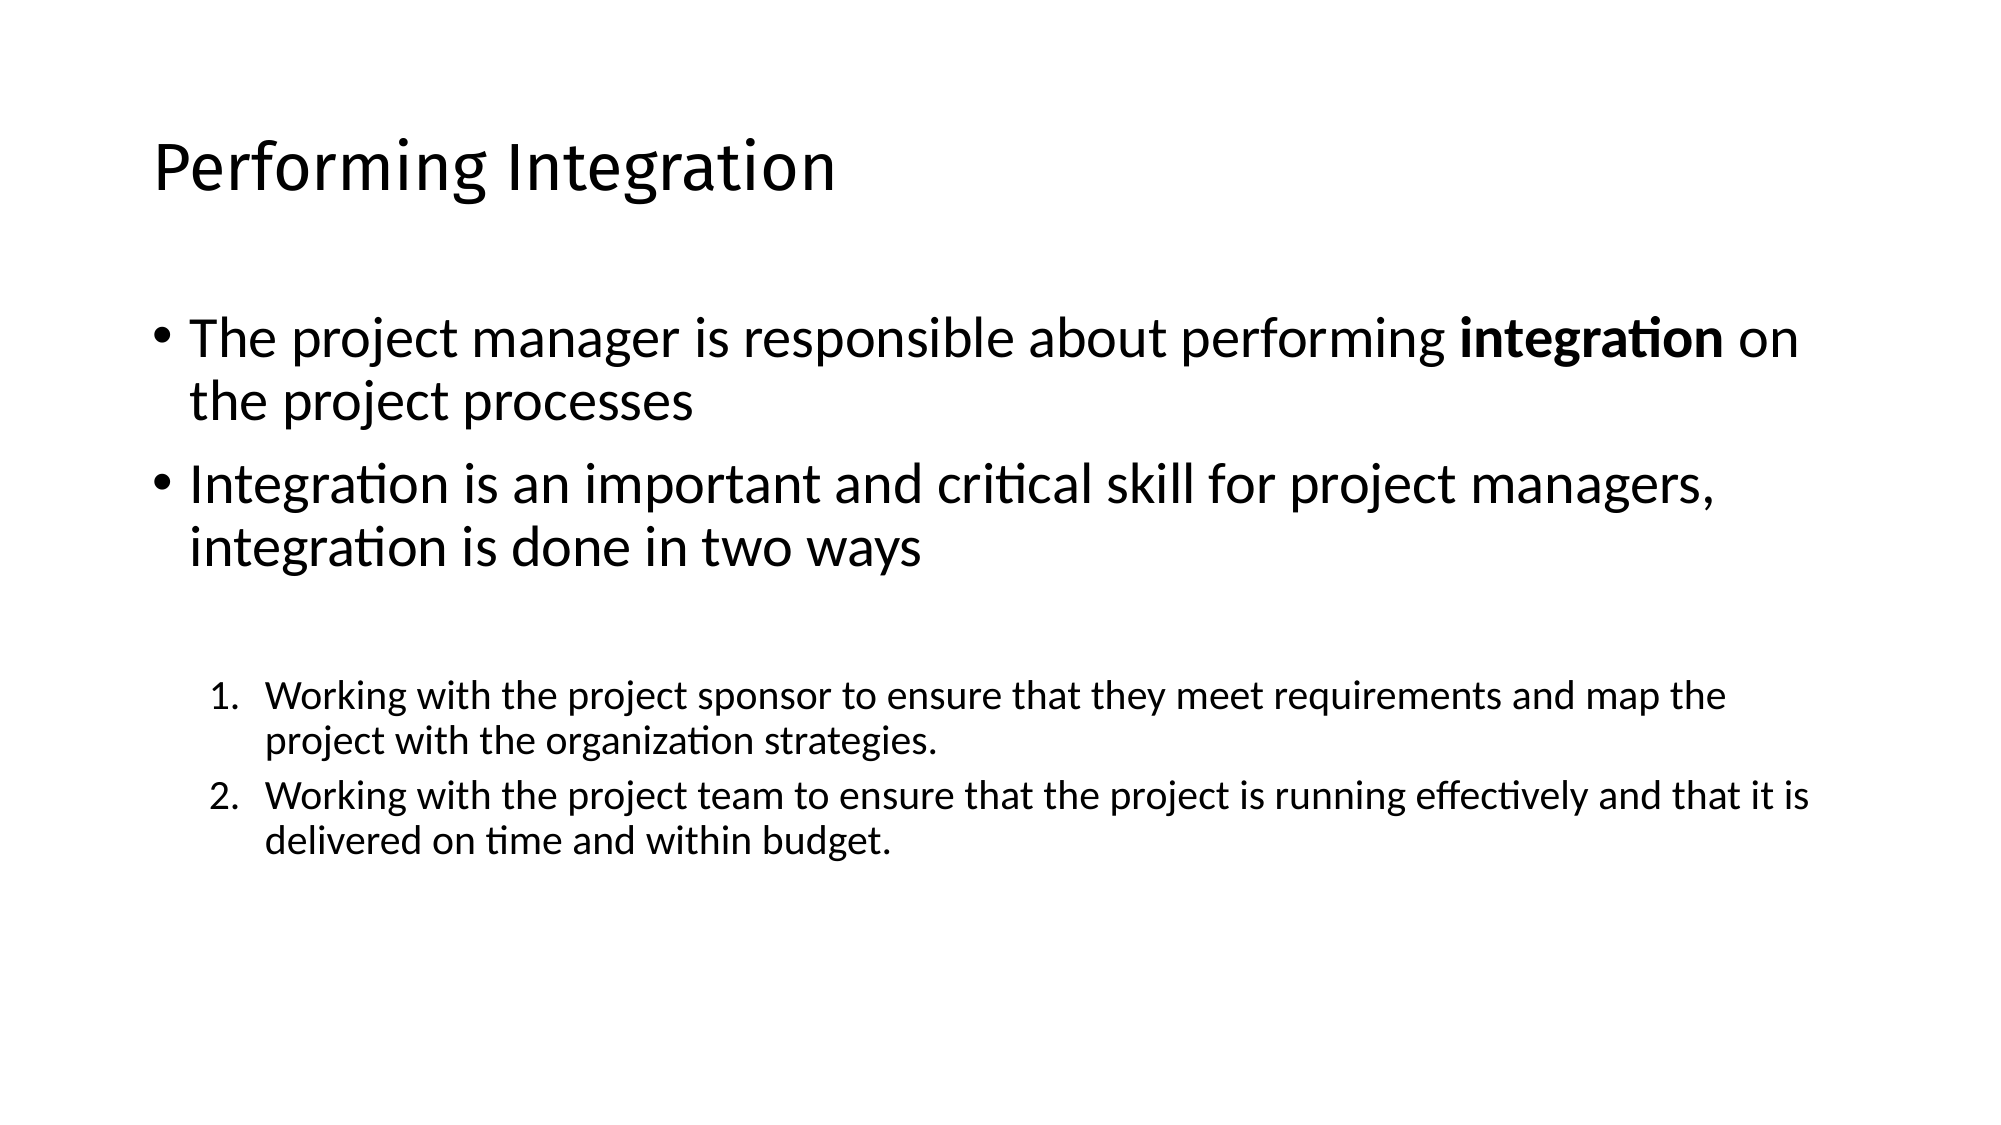

# Performing Integration
The project manager is responsible about performing integration on the project processes
Integration is an important and critical skill for project managers, integration is done in two ways

Working with the project sponsor to ensure that they meet requirements and map the project with the organization strategies.
Working with the project team to ensure that the project is running effectively and that it is delivered on time and within budget.

The PMI Registered Education Provider logo is a registered mark of the Project Management Institute, Inc.